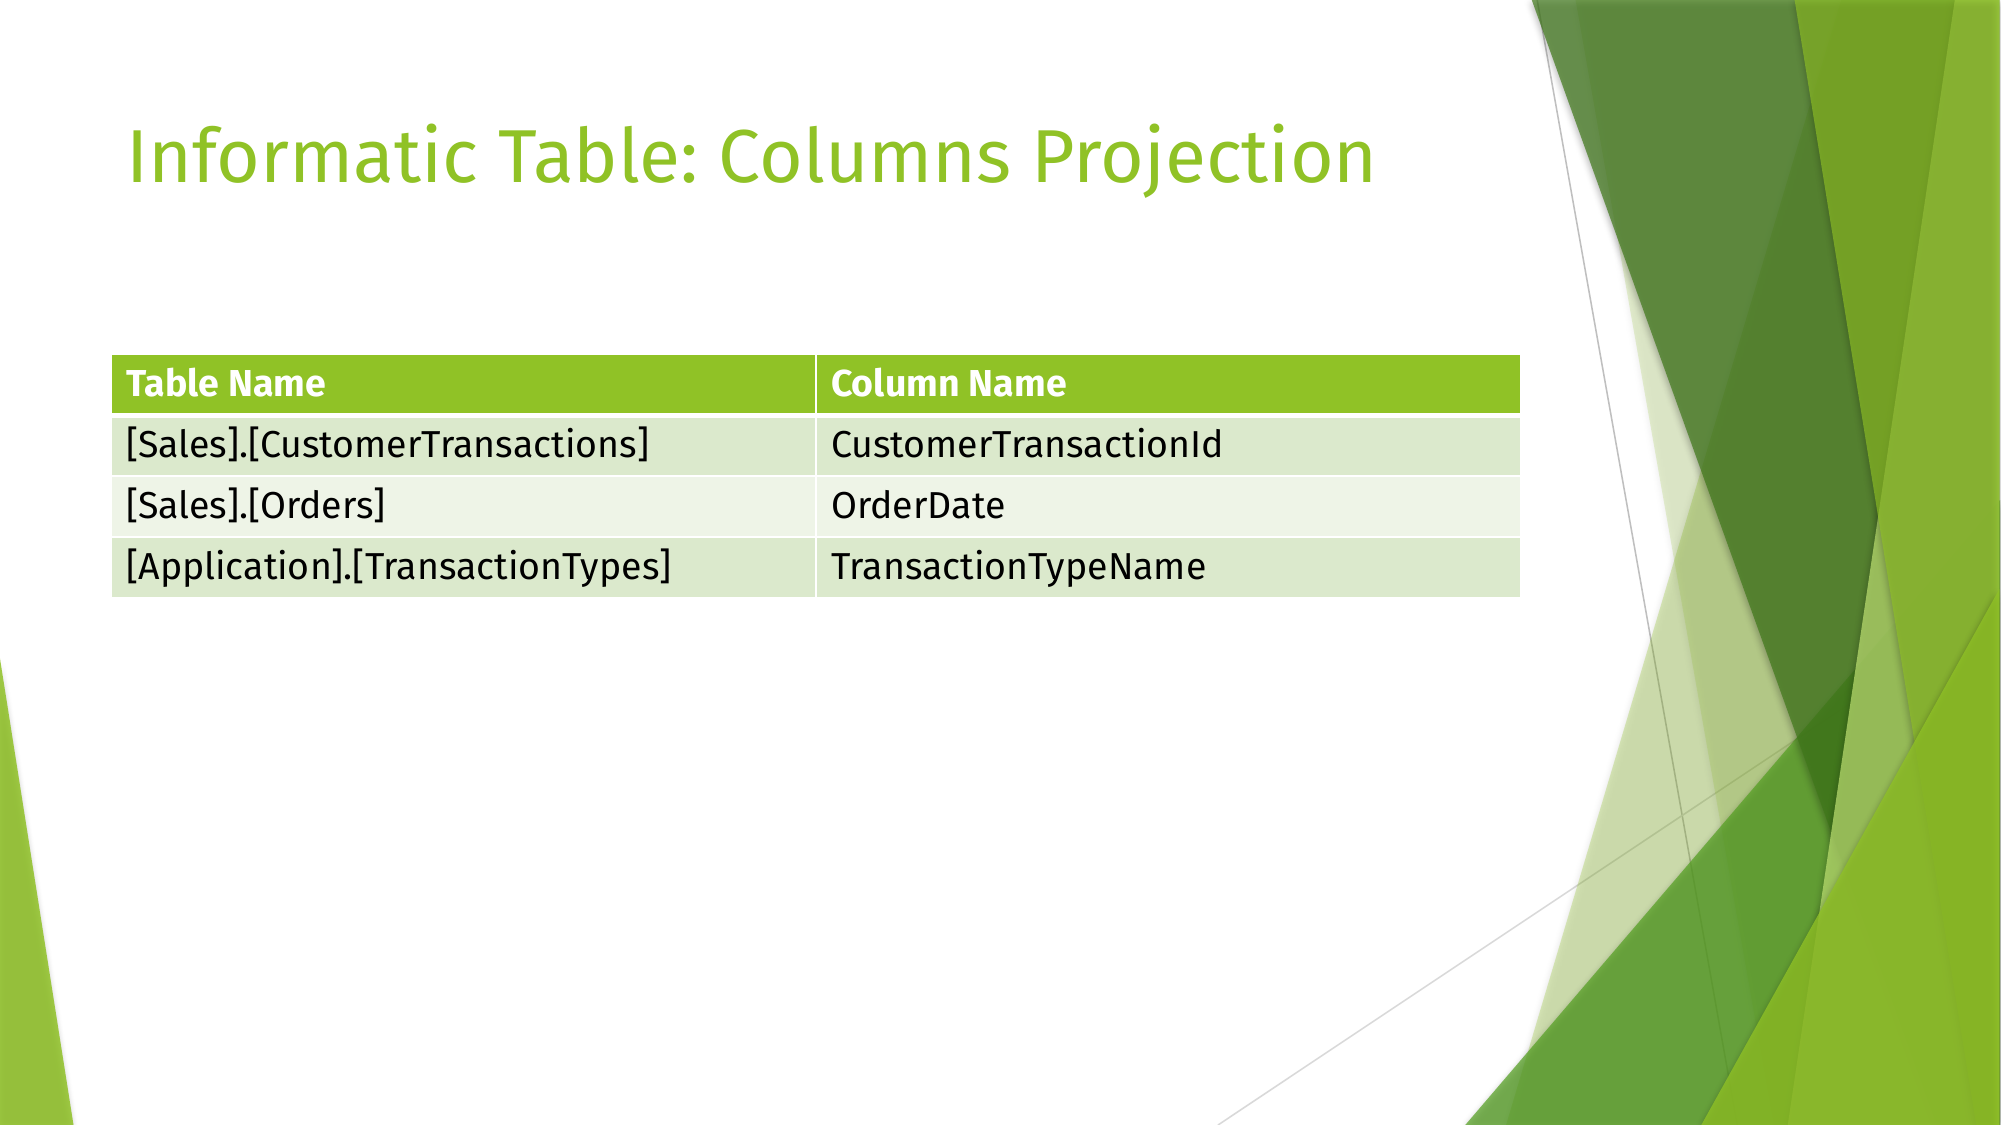

# Informatic Table: Columns Projection
| Table Name | Column Name |
| --- | --- |
| [Sales].[CustomerTransactions] | CustomerTransactionId |
| [Sales].[Orders] | OrderDate |
| [Application].[TransactionTypes] | TransactionTypeName |